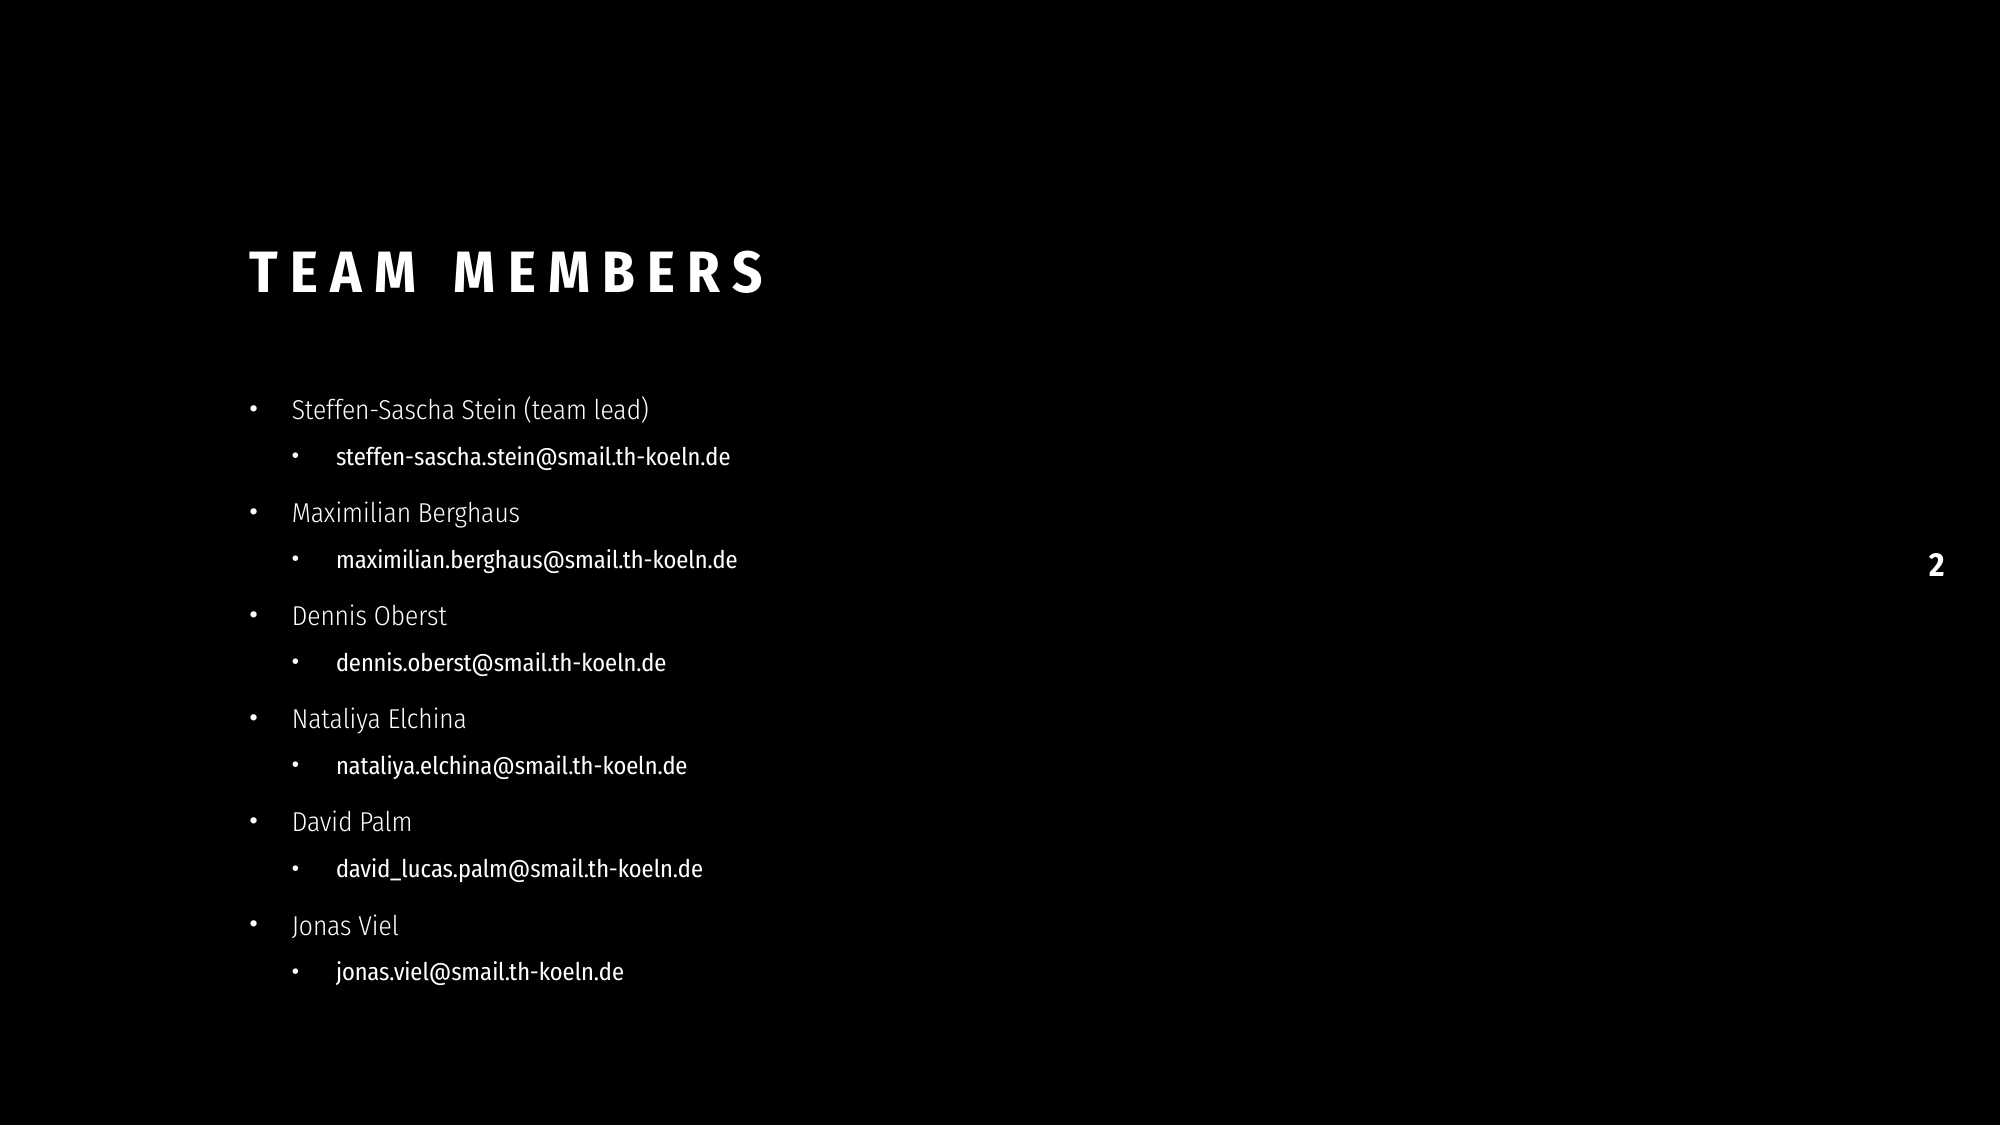

# Team members
Steffen-Sascha Stein (team lead)
steffen-sascha.stein@smail.th-koeln.de
Maximilian Berghaus
maximilian.berghaus@smail.th-koeln.de
Dennis Oberst
dennis.oberst@smail.th-koeln.de
Nataliya Elchina
nataliya.elchina@smail.th-koeln.de
David Palm
david_lucas.palm@smail.th-koeln.de
Jonas Viel
jonas.viel@smail.th-koeln.de
2